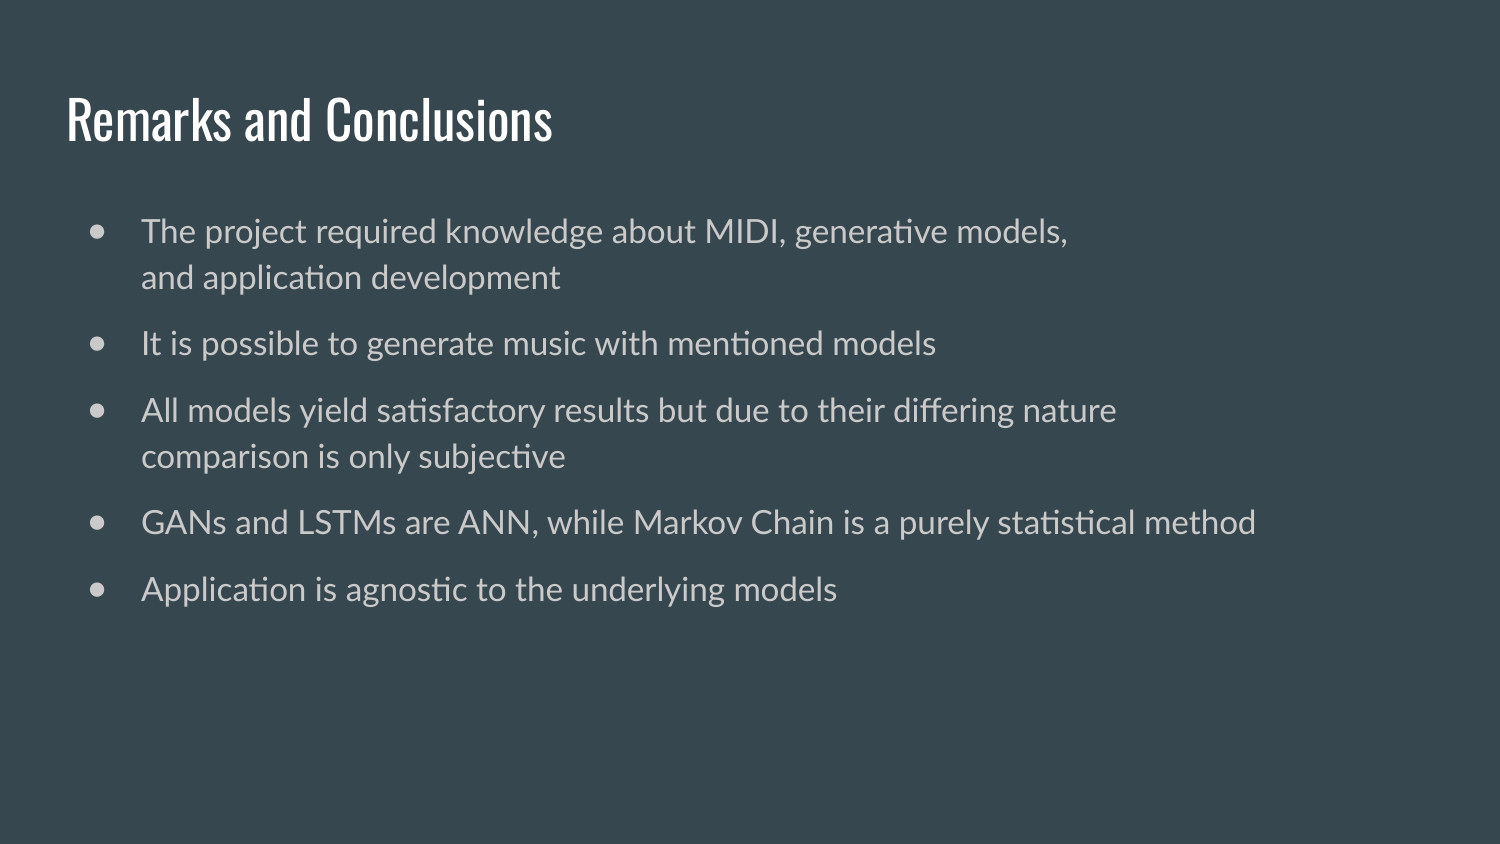

# Remarks and Conclusions
The project required knowledge about MIDI, generative models,
and application development
It is possible to generate music with mentioned models
All models yield satisfactory results but due to their differing nature
comparison is only subjective
GANs and LSTMs are ANN, while Markov Chain is a purely statistical method
Application is agnostic to the underlying models